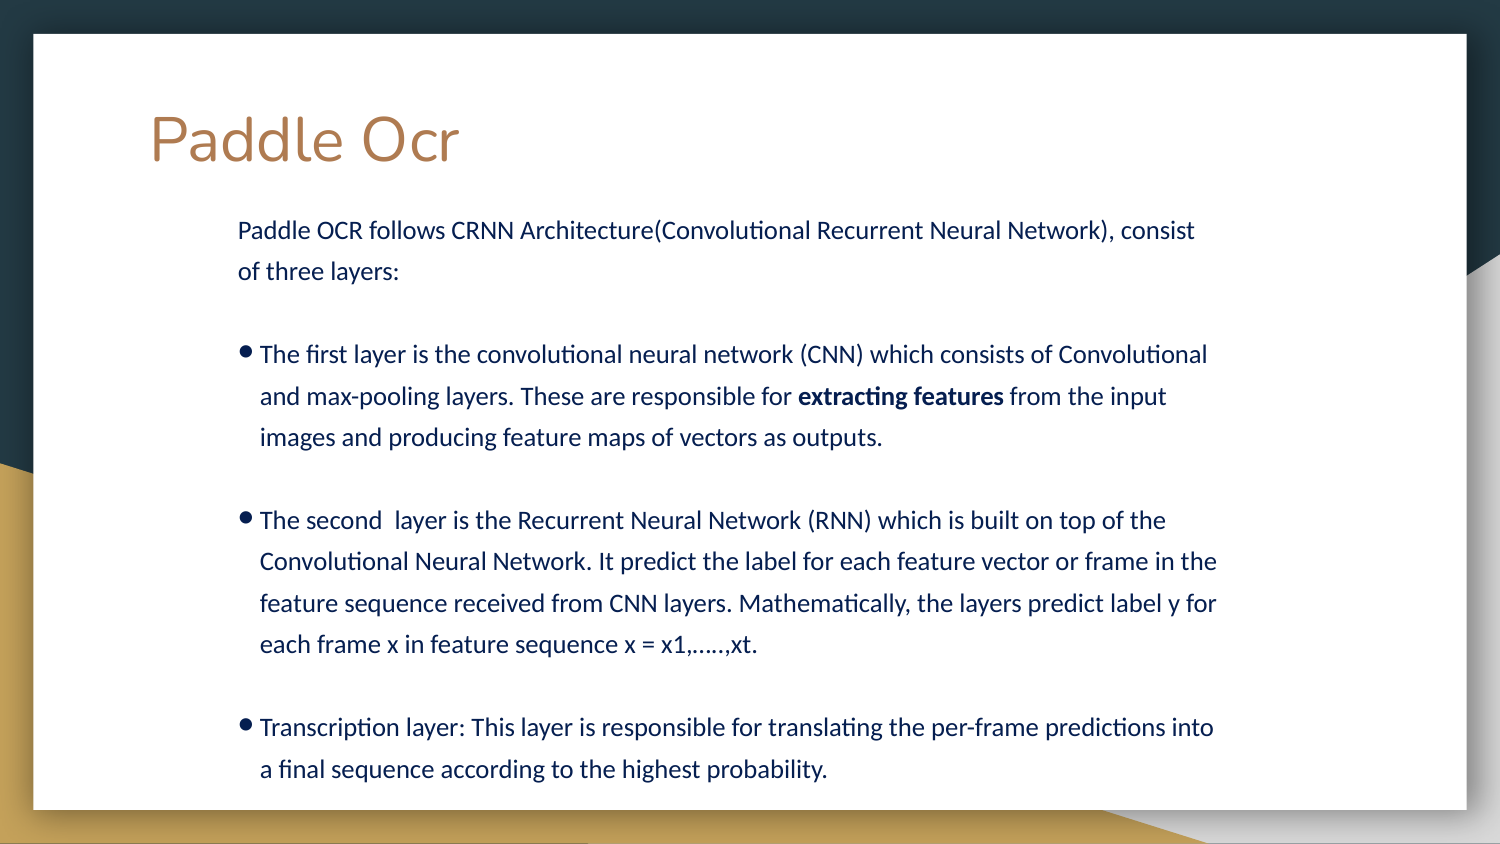

# Paddle Ocr
Paddle OCR follows CRNN Architecture(Convolutional Recurrent Neural Network), consist of three layers:

The first layer is the convolutional neural network (CNN) which consists of Convolutional and max-pooling layers. These are responsible for extracting features from the input images and producing feature maps of vectors as outputs.

The second  layer is the Recurrent Neural Network (RNN) which is built on top of the Convolutional Neural Network. It predict the label for each feature vector or frame in the feature sequence received from CNN layers. Mathematically, the layers predict label y for each frame x in feature sequence x = x1,…..,xt.

Transcription layer: This layer is responsible for translating the per-frame predictions into a final sequence according to the highest probability.